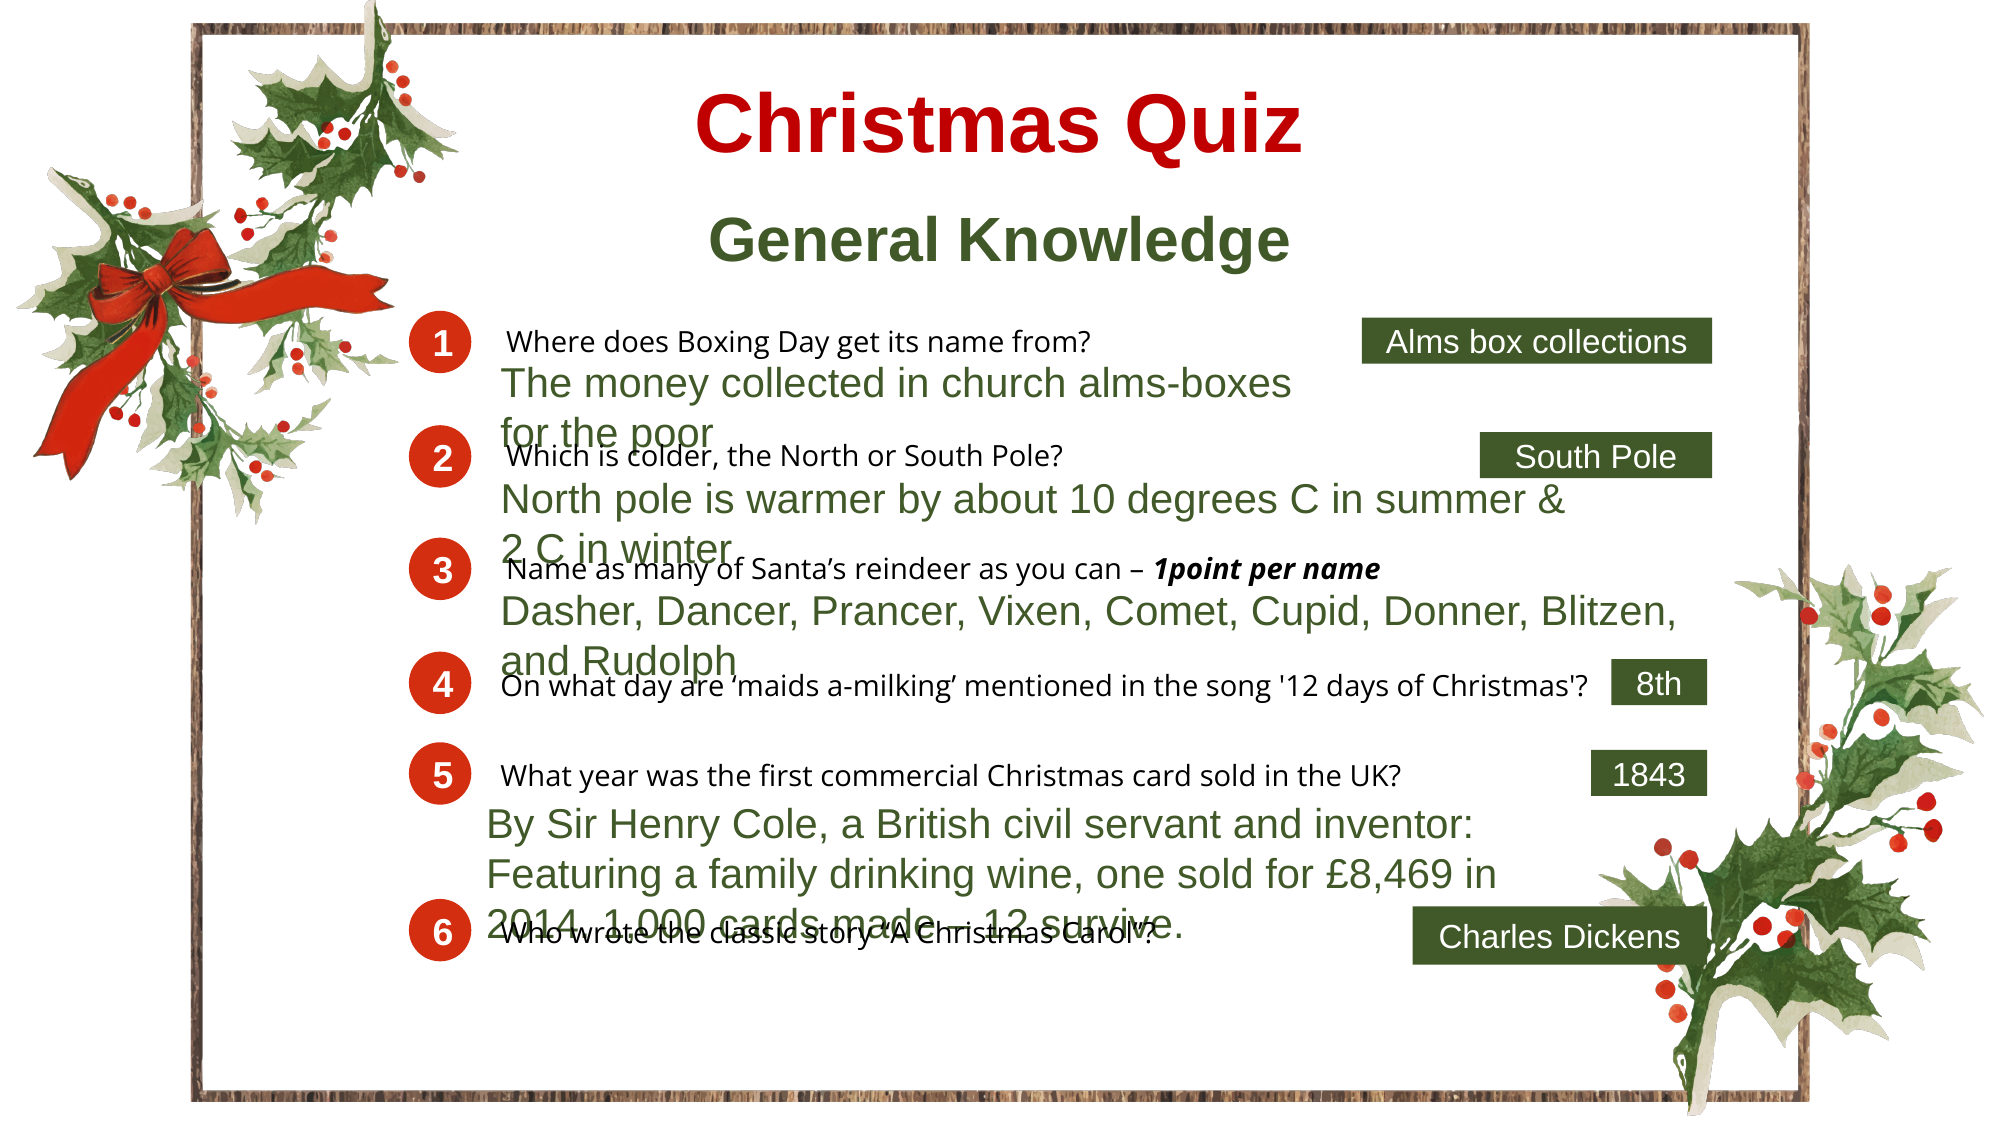

General Knowledge
1
Where does Boxing Day get its name from?
Alms box collections
The money collected in church alms-boxes for the poor
2
Which is colder, the North or South Pole?
South Pole
North pole is warmer by about 10 degrees C in summer & 2 C in winter
3
Name as many of Santa’s reindeer as you can – 1point per name
Dasher, Dancer, Prancer, Vixen, Comet, Cupid, Donner, Blitzen, and Rudolph
4
8th
On what day are ‘maids a-milking’ mentioned in the song '12 days of Christmas'?
5
1843
What year was the first commercial Christmas card sold in the UK?
By Sir Henry Cole, a British civil servant and inventor:  Featuring a family drinking wine, one sold for £8,469 in 2014. 1,000 cards made – 12 survive.
6
Charles Dickens
Who wrote the classic story “A Christmas Carol”?